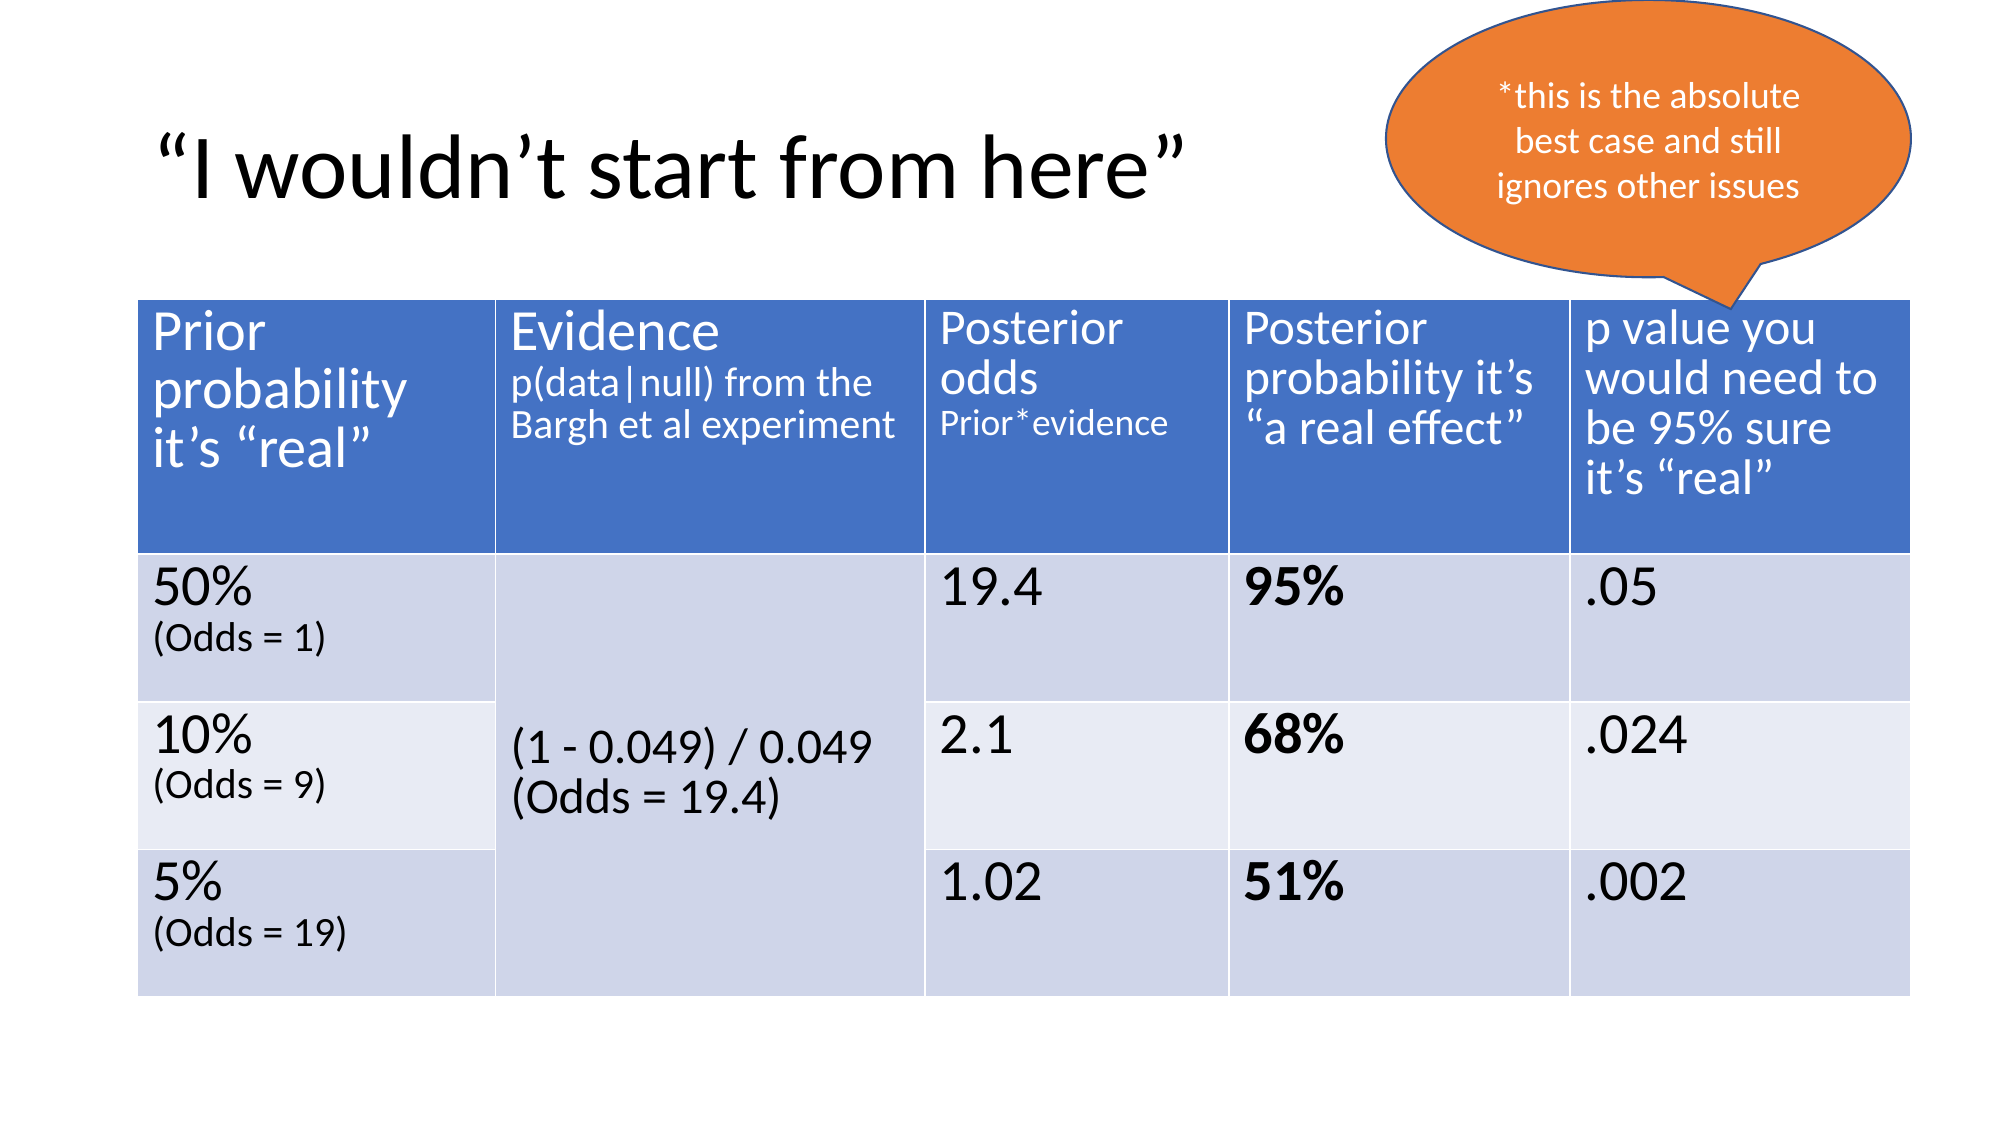

*this is the absolute best case and still ignores other issues
# “I wouldn’t start from here”
| Prior probability it’s “real” | Evidence p(data|null) from the Bargh et al experiment | Posterior odds Prior\*evidence | Posterior probability it’s “a real effect” | p value you would need to be 95% sure it’s “real” |
| --- | --- | --- | --- | --- |
| 50% (Odds = 1) | (1 - 0.049) / 0.049 (Odds = 19.4) | 19.4 | 95% | .05 |
| 10% (Odds = 9) |  | 2.1 | 68% | .024 |
| 5% (Odds = 19) |  | 1.02 | 51% | .002 |